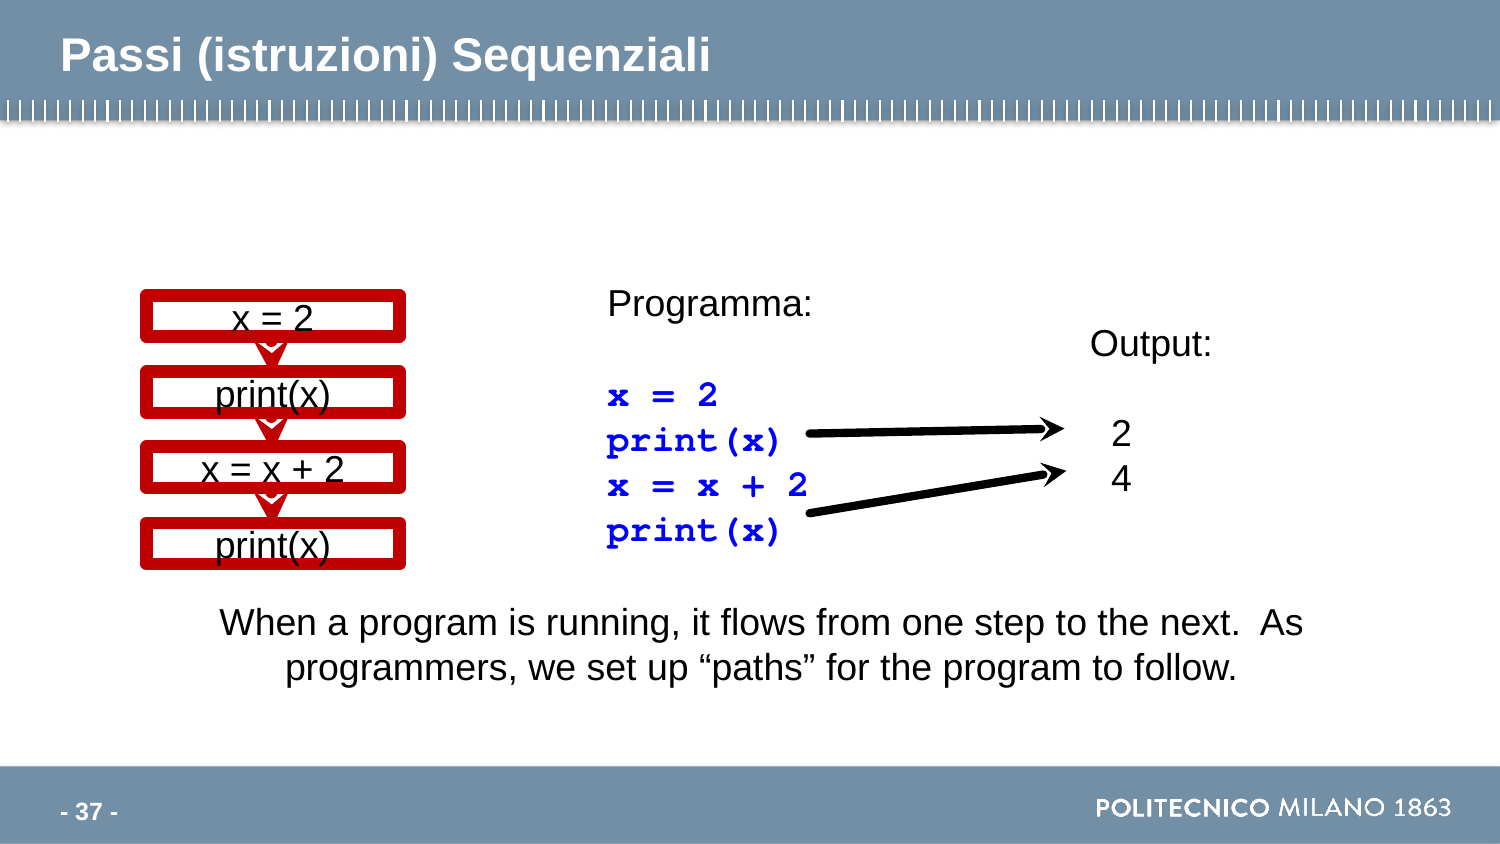

# Passi (istruzioni) Sequenziali
x = 2
Programma:

x = 2
print(x)
x = x + 2
print(x)
Output:

  2
  4
print(x)
x = x + 2
print(x)
When a program is running, it flows from one step to the next.  As programmers, we set up “paths” for the program to follow.
- 37 -